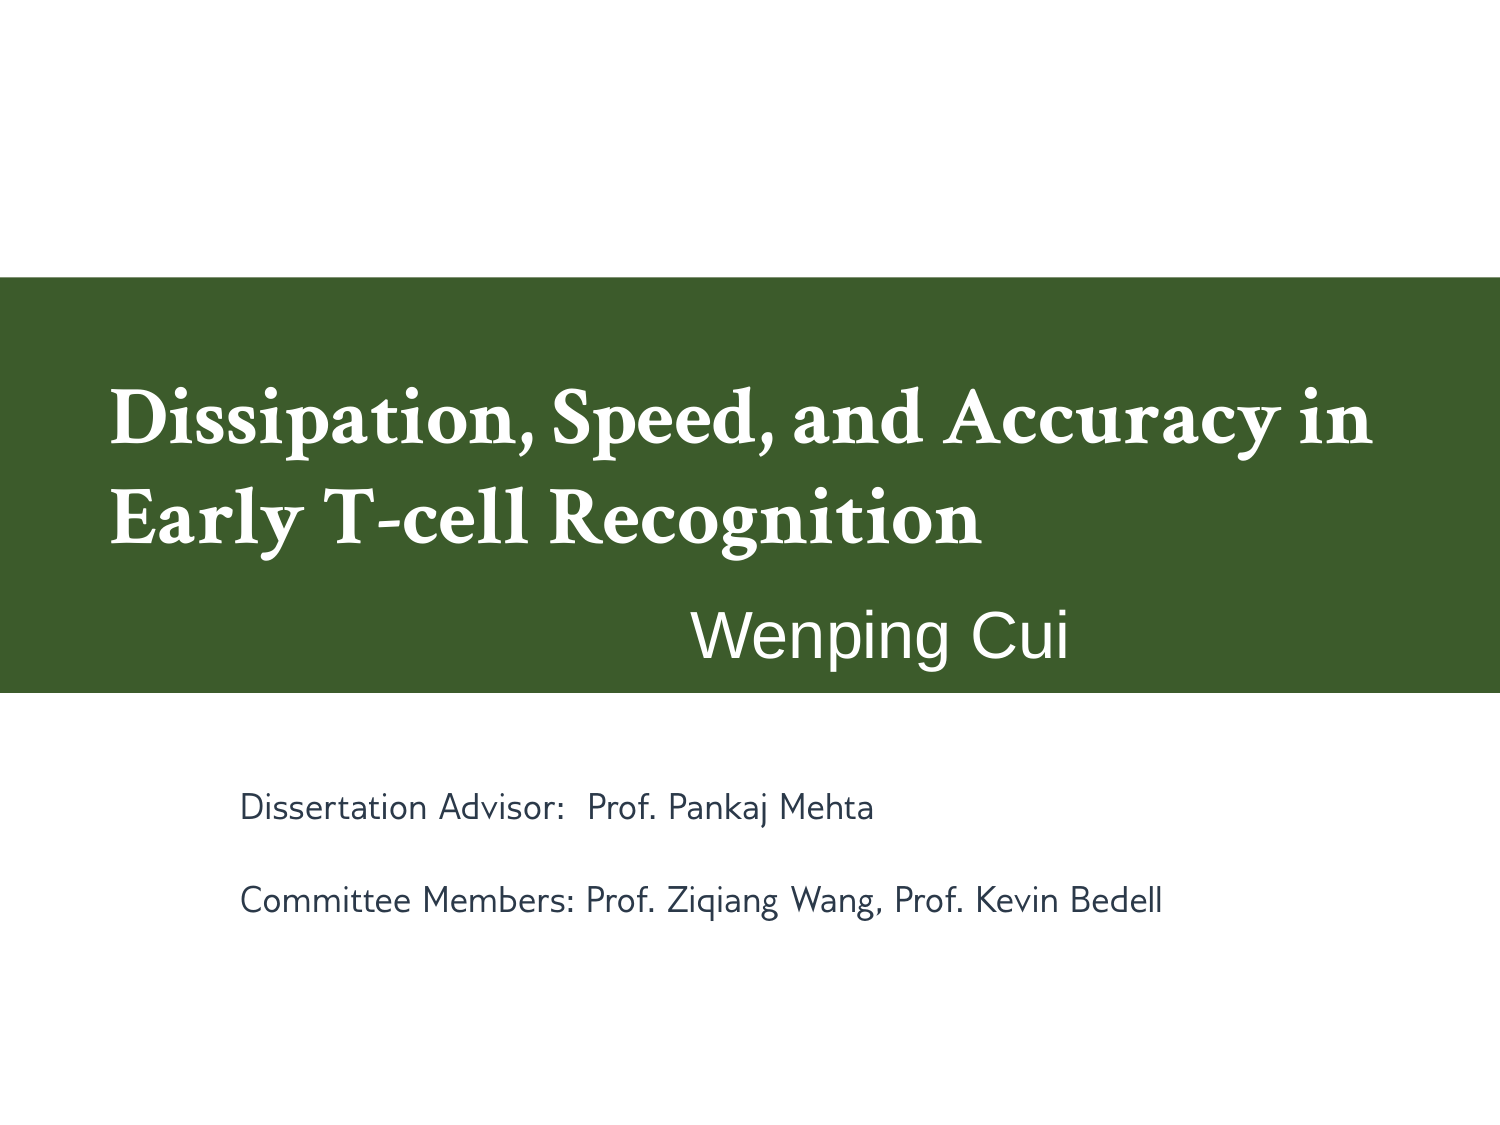

Dissipation, Speed, and Accuracy in Early T-cell Recognition

Wenping Cui
Dissertation Advisor:  Prof. Pankaj Mehta

Committee Members: Prof. Ziqiang Wang, Prof. Kevin Bedell